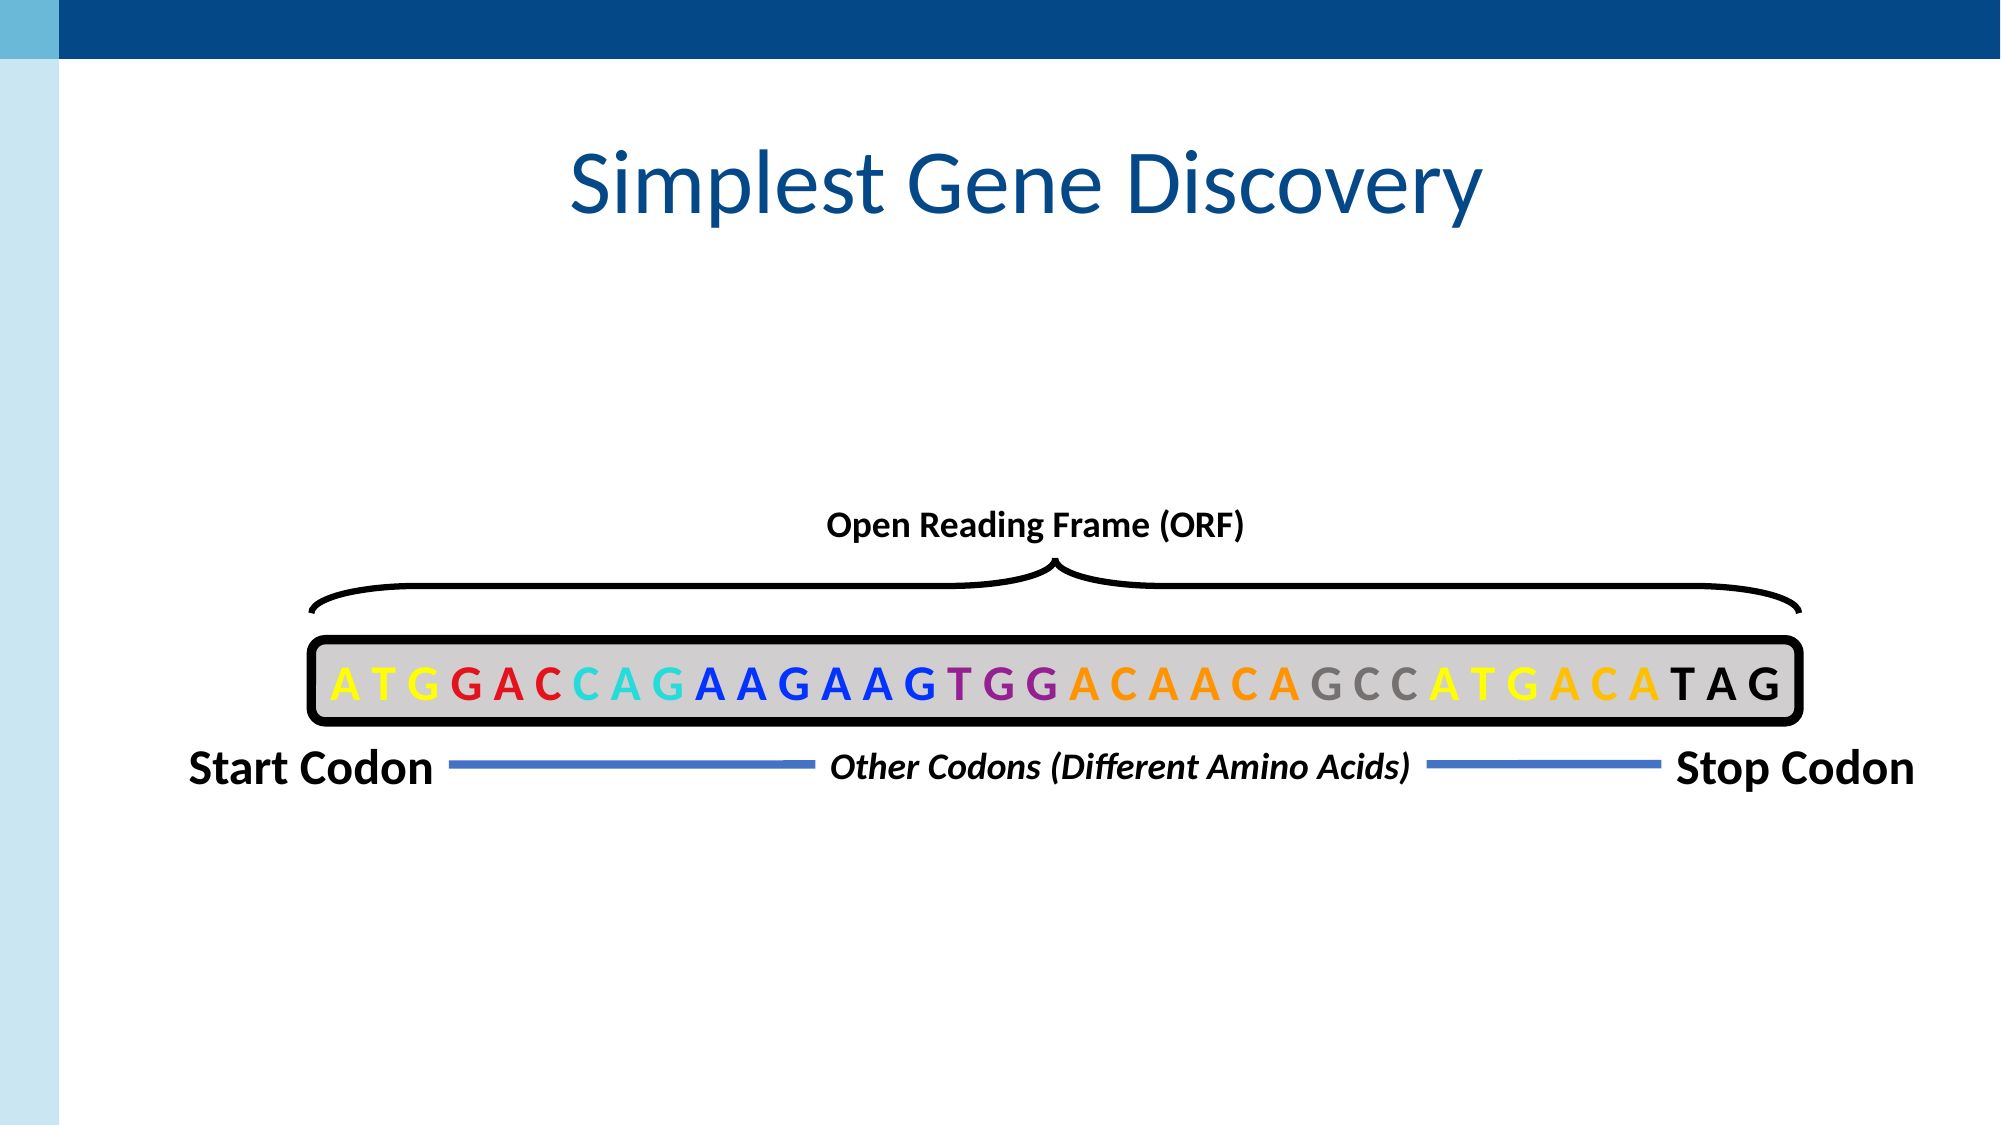

# Simplest Gene Discovery
Open Reading Frame (ORF)
A T G G A C C A G A A G A A G T G G A C A A C A G C C A T G A C A T A G
Stop Codon
Start Codon
Other Codons (Different Amino Acids)